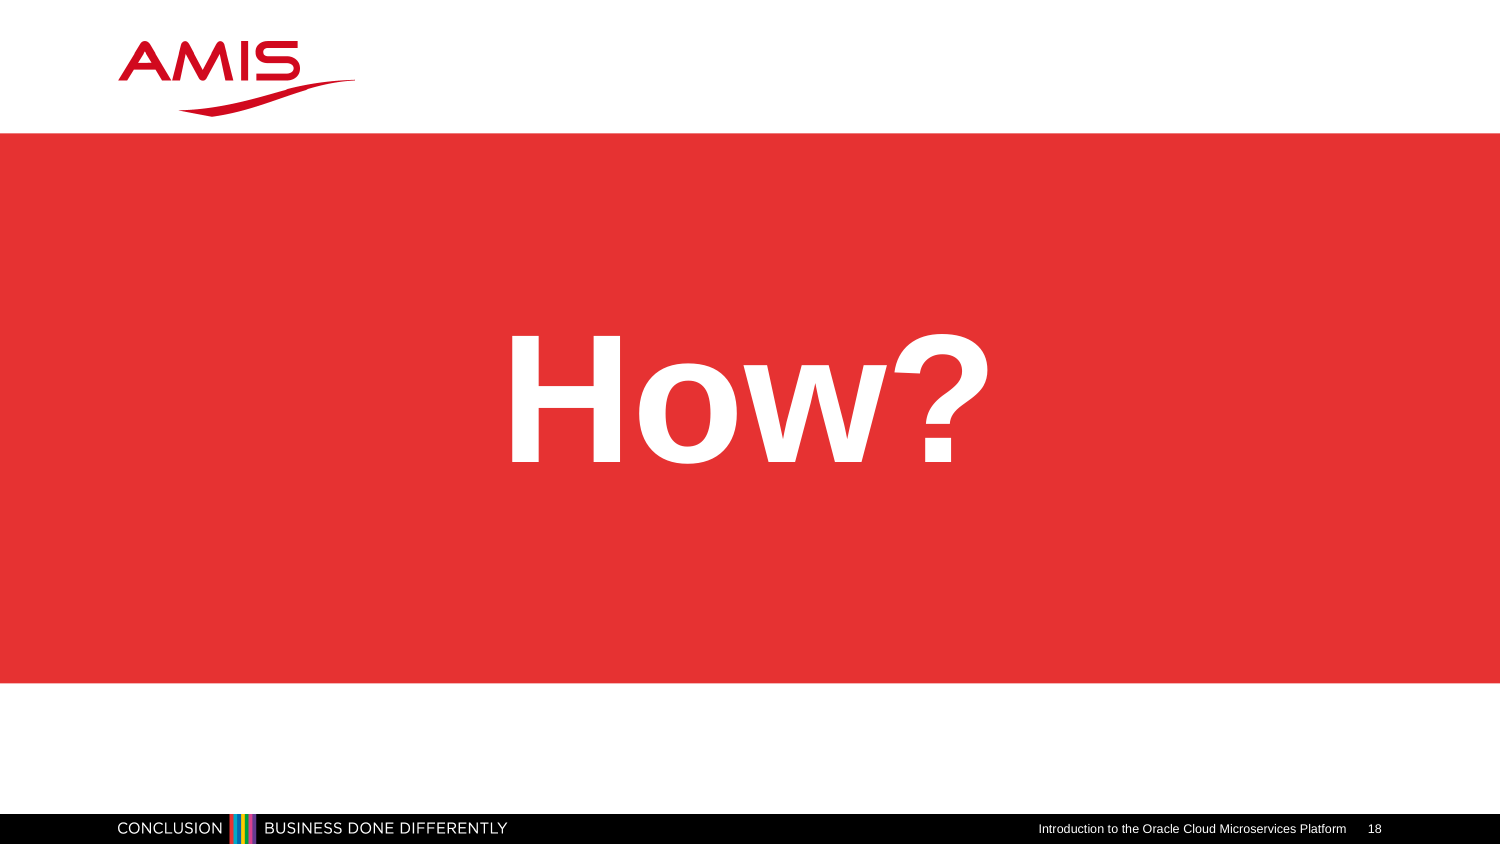

# How?
Introduction to the Oracle Cloud Microservices Platform
18